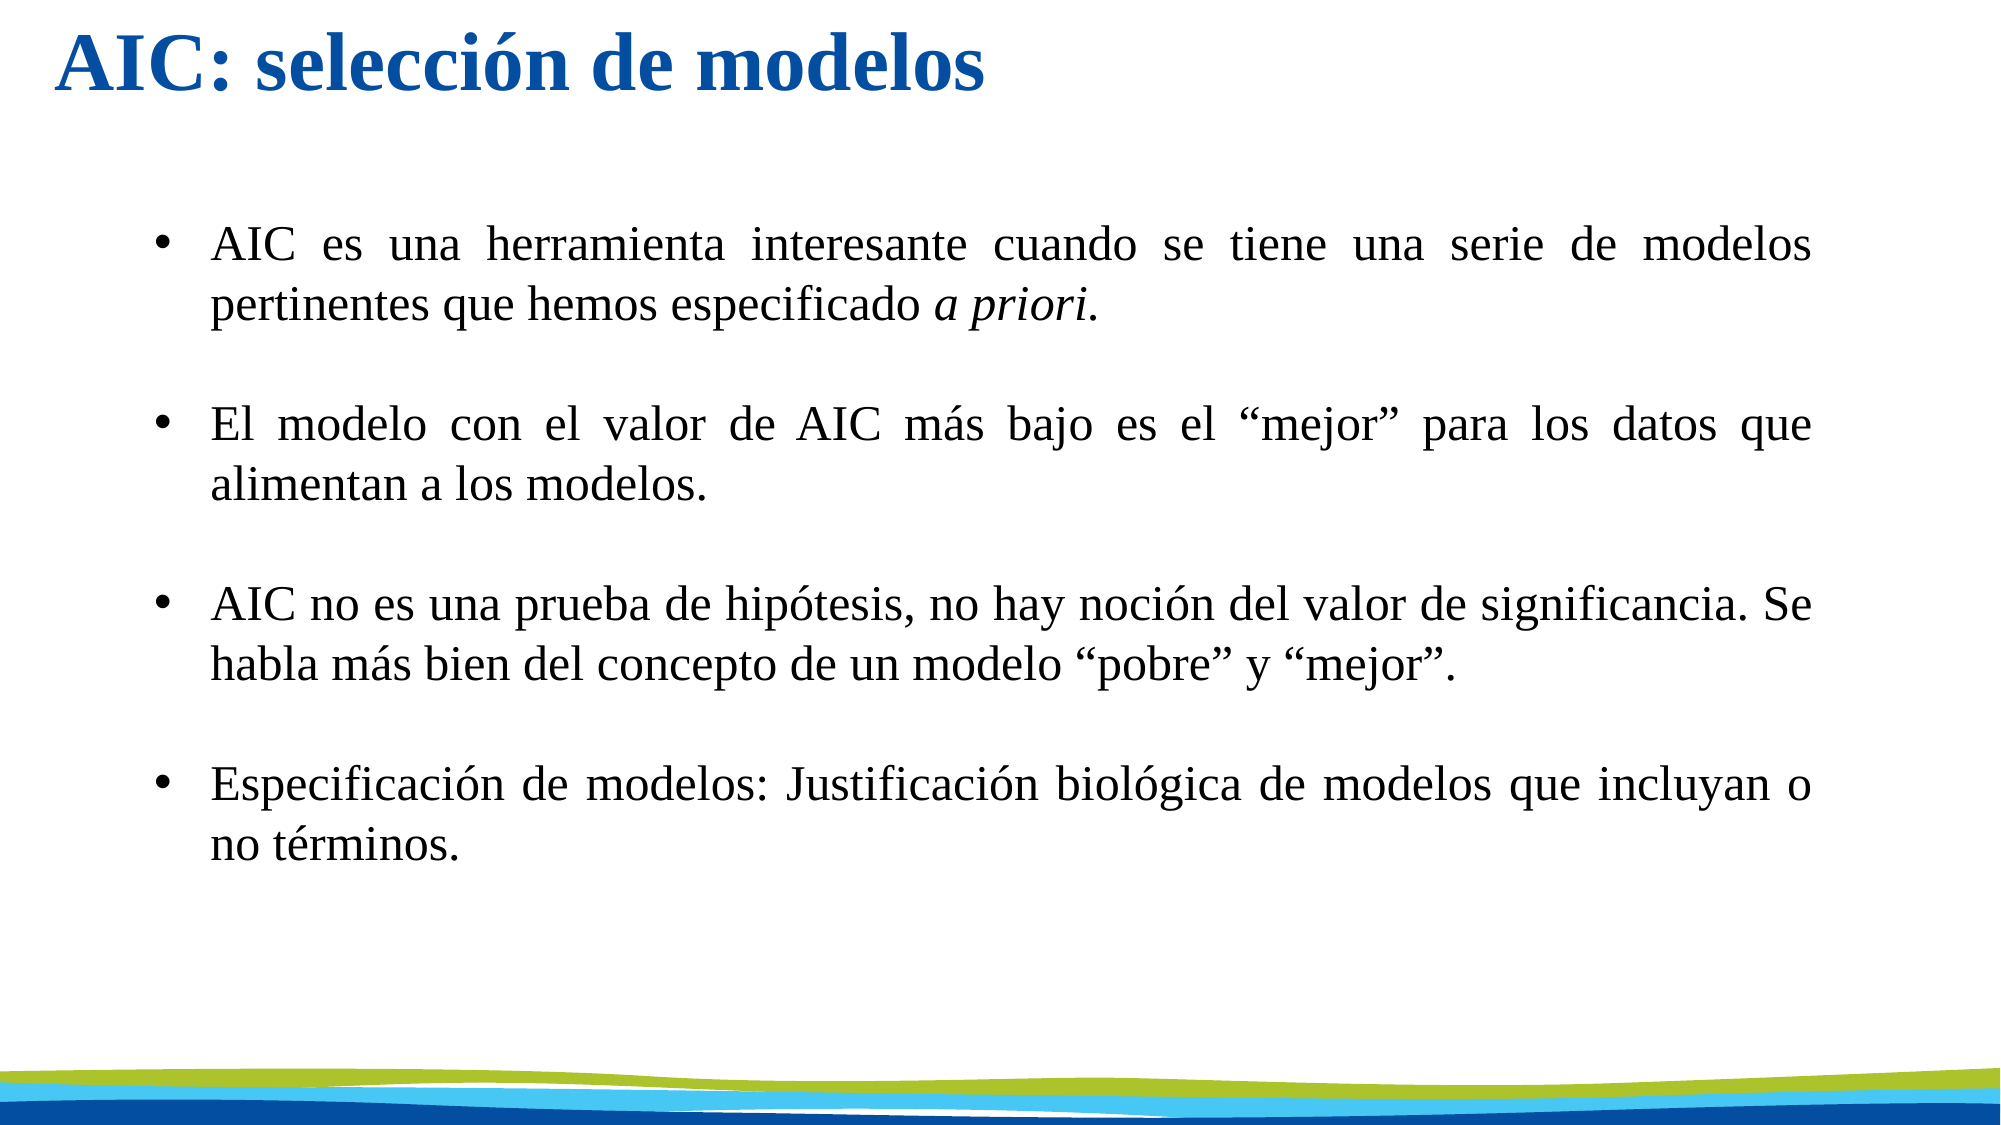

# AIC: selección de modelos
AIC es una herramienta interesante cuando se tiene una serie de modelos pertinentes que hemos especificado a priori.

El modelo con el valor de AIC más bajo es el “mejor” para los datos que alimentan a los modelos.

AIC no es una prueba de hipótesis, no hay noción del valor de significancia. Se habla más bien del concepto de un modelo “pobre” y “mejor”.

Especificación de modelos: Justificación biológica de modelos que incluyan o no términos.